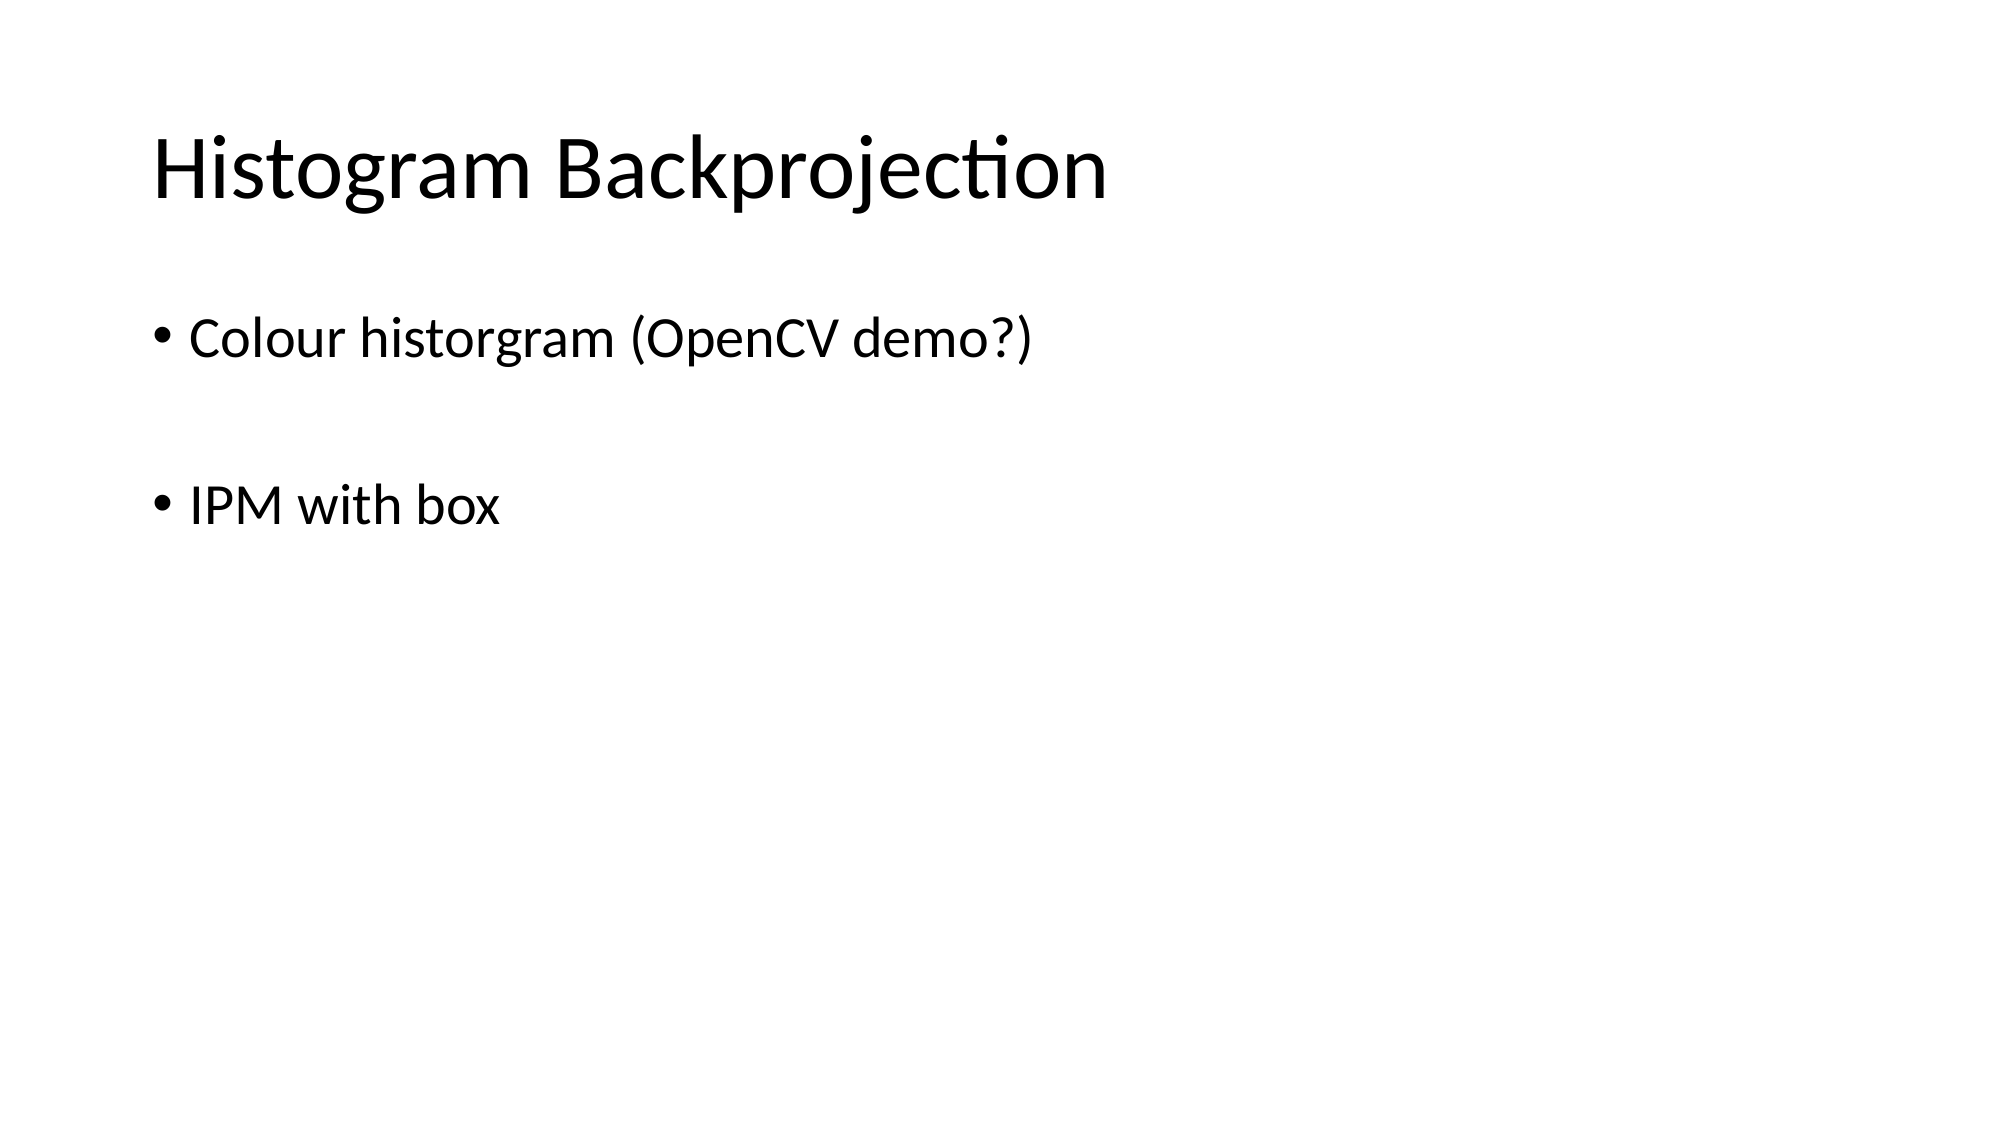

# Histogram Backprojection
Colour historgram (OpenCV demo?)

IPM with box